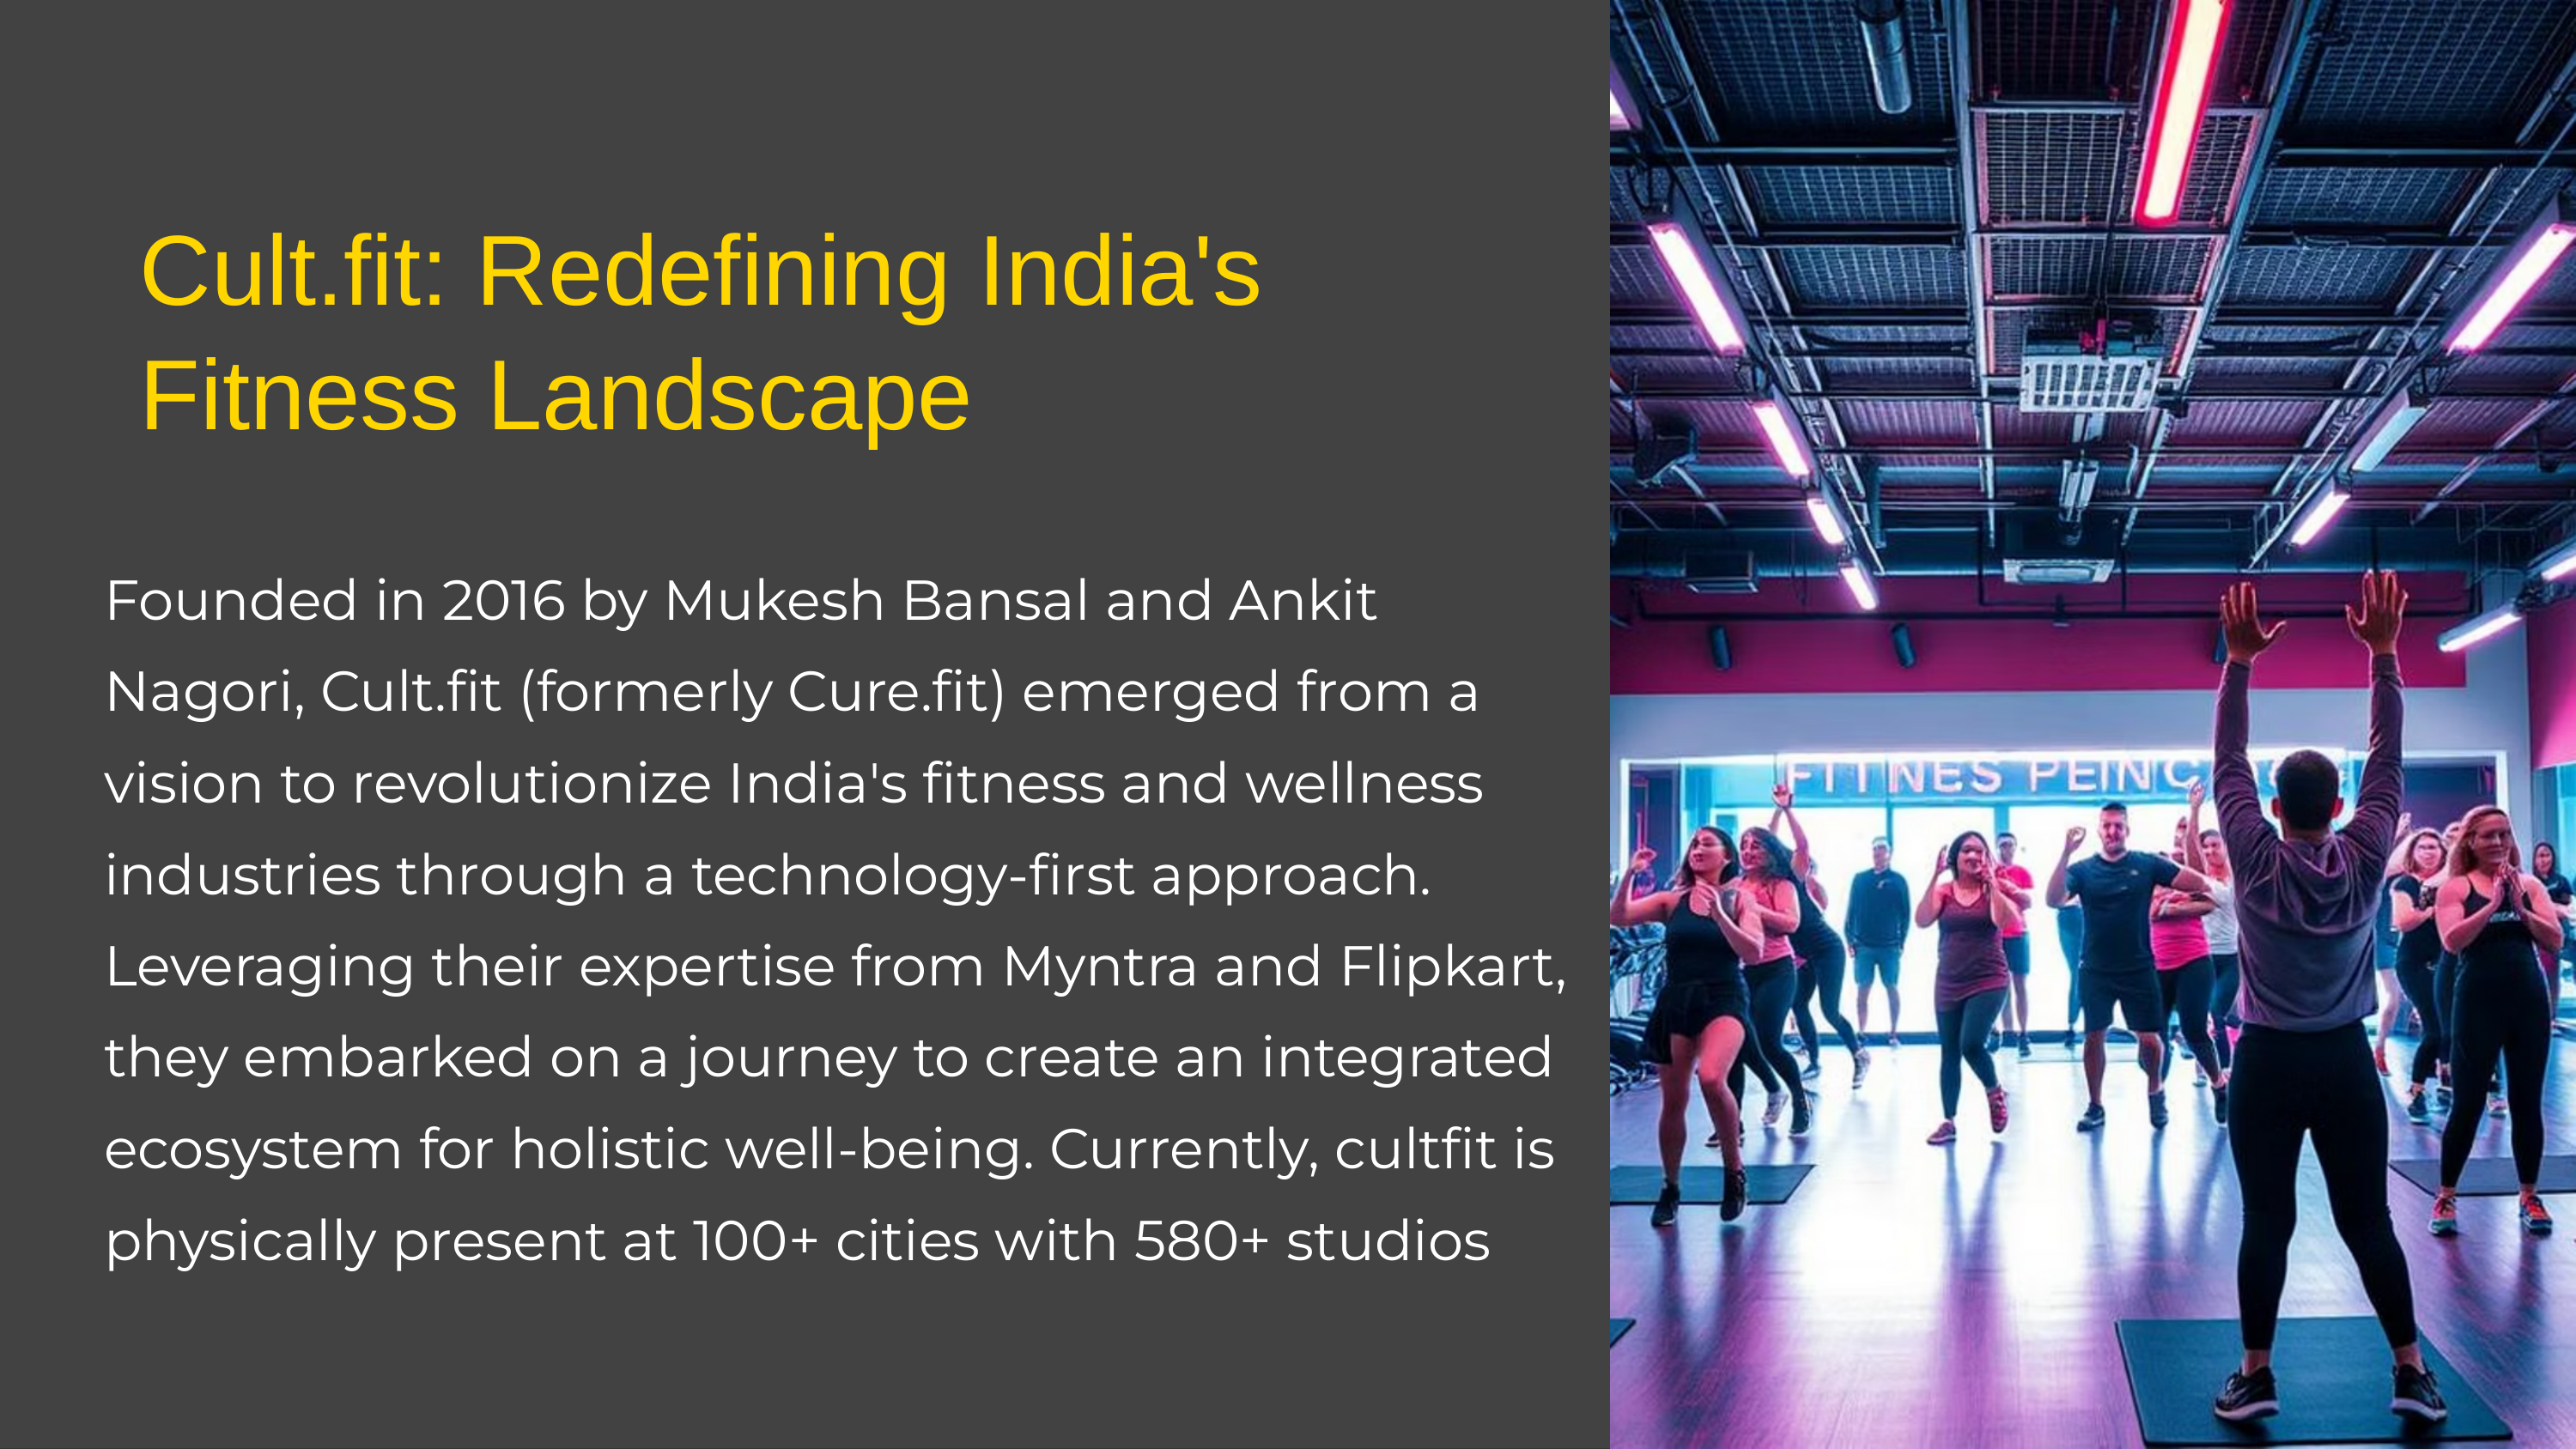

Cult.fit: Redefining India's Fitness Landscape
Founded in 2016 by Mukesh Bansal and Ankit Nagori, Cult.fit (formerly Cure.fit) emerged from a vision to revolutionize India's fitness and wellness industries through a technology-first approach. Leveraging their expertise from Myntra and Flipkart, they embarked on a journey to create an integrated ecosystem for holistic well-being. Currently, cultfit is physically present at 100+ cities with 580+ studios